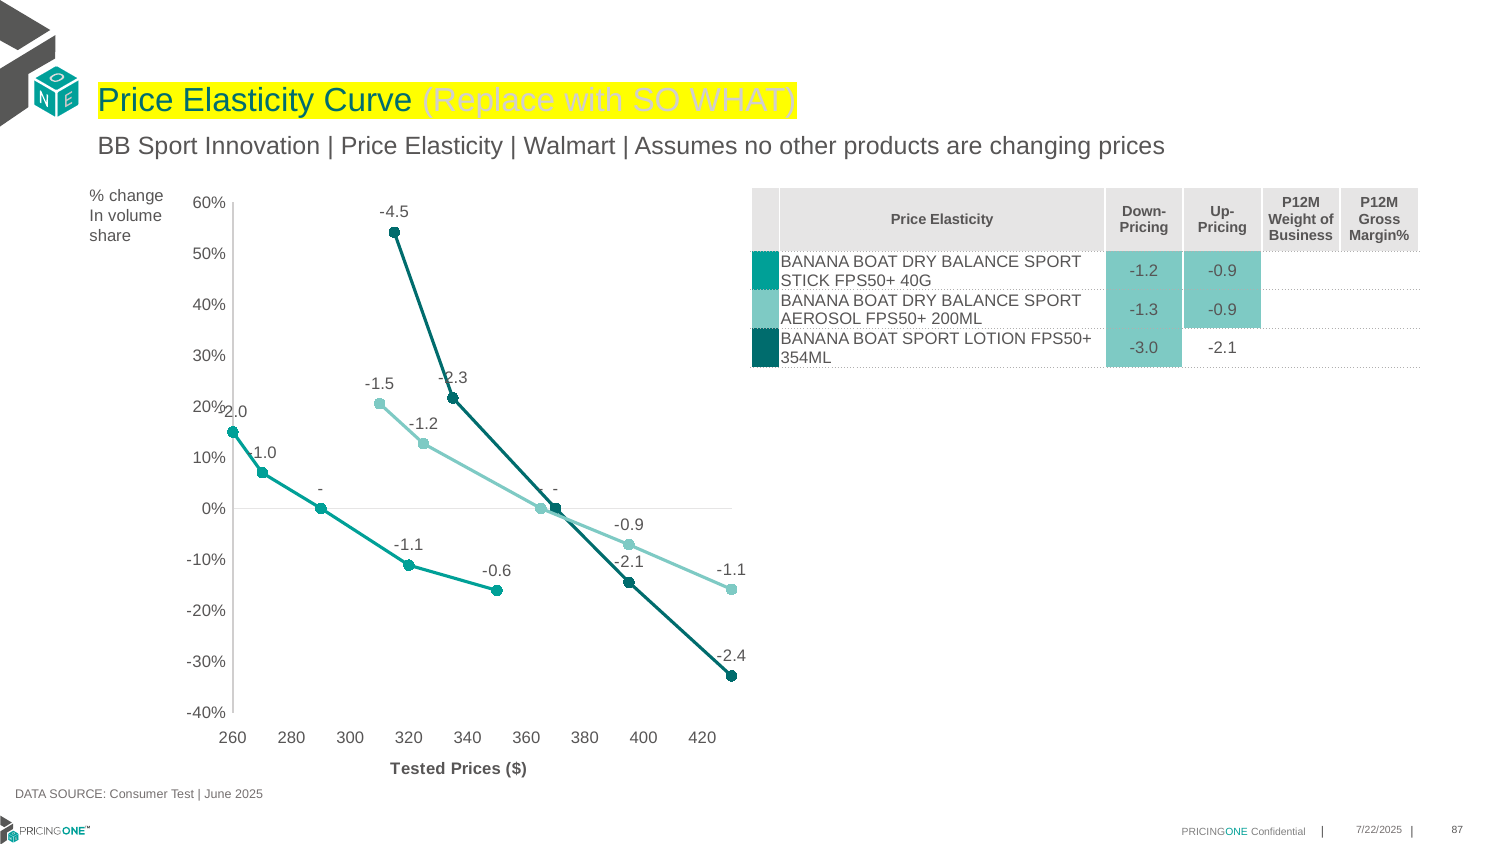

# Price Elasticity Curve (Replace with SO WHAT)
BB Sport Innovation | Price Elasticity | Walmart | Assumes no other products are changing prices
% change In volume share
|  | Price Elasticity | Down-Pricing | Up-Pricing | P12M Weight of Business | P12M Gross Margin% |
| --- | --- | --- | --- | --- | --- |
|  | BANANA BOAT DRY BALANCE SPORT STICK FPS50+ 40G | -1.2 | -0.9 |  |  |
|  | BANANA BOAT DRY BALANCE SPORT AEROSOL FPS50+ 200ML | -1.3 | -0.9 |  |  |
|  | BANANA BOAT SPORT LOTION FPS50+ 354ML | -3.0 | -2.1 |  |  |

### Chart

| Category | BANANA BOAT DRY BALANCE SPORT STICK FPS50+ 40G | BANANA BOAT DRY BALANCE SPORT AEROSOL FPS50+ 200ML | BANANA BOAT SPORT LOTION FPS50+ 354ML |
|---|---|---|---|
DATA SOURCE: Consumer Test | June 2025

7/22/2025
87